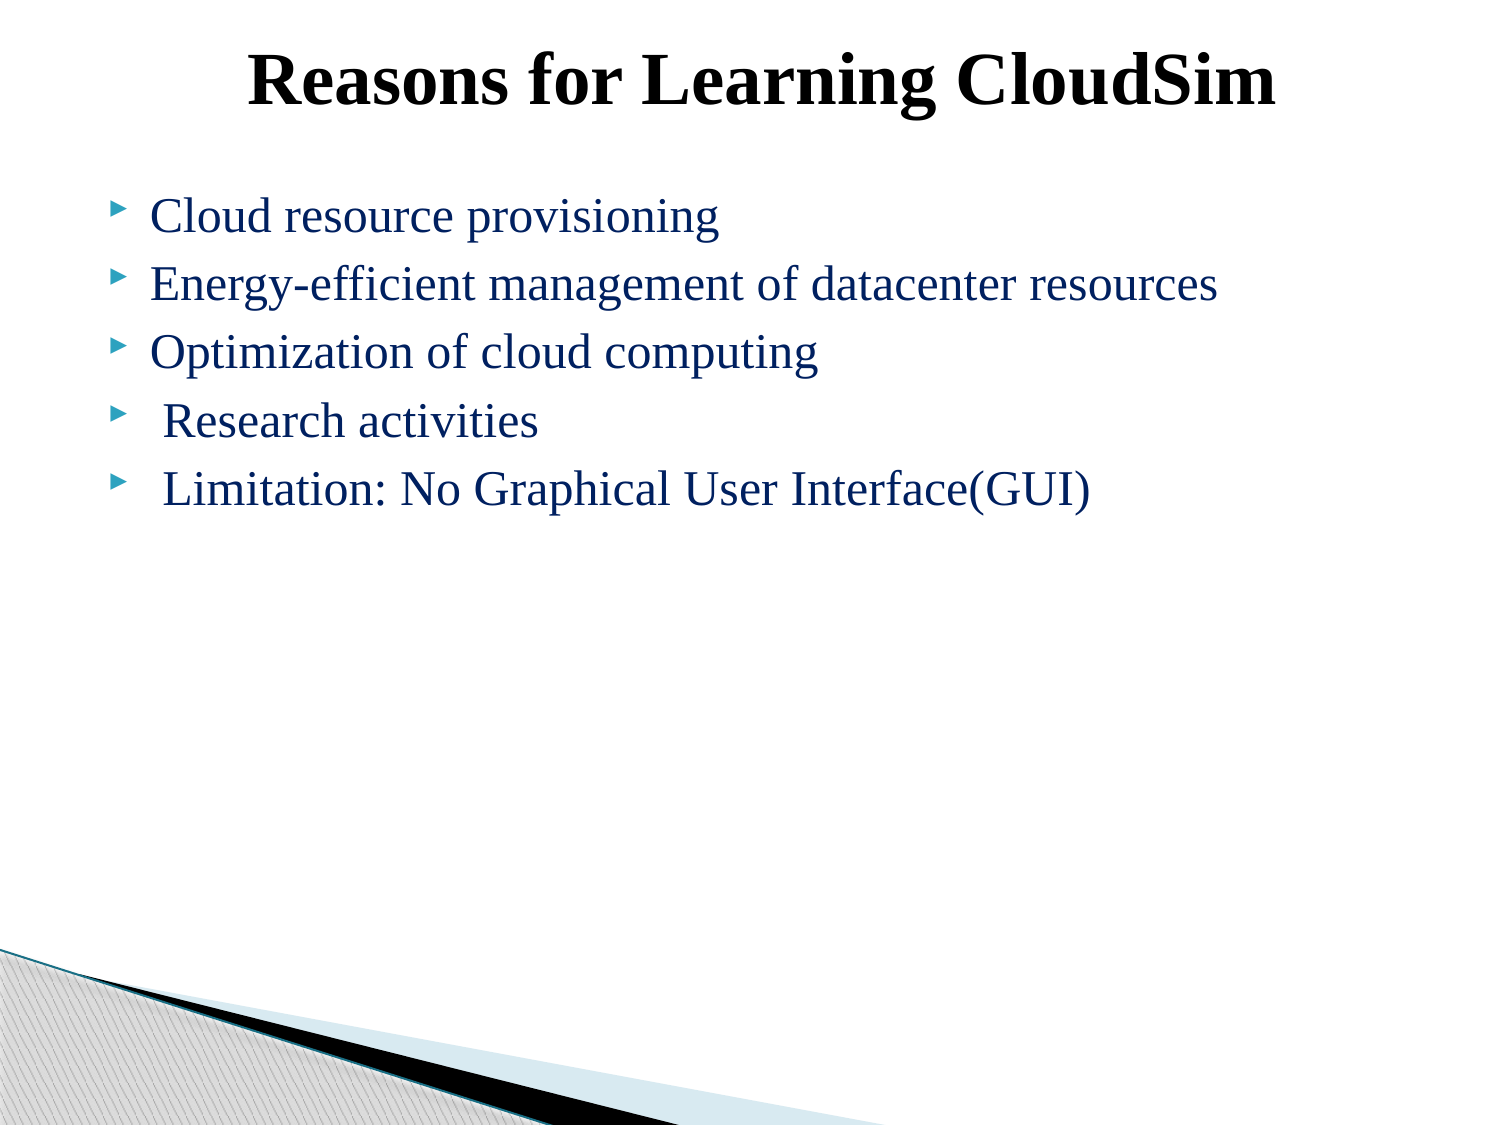

# Reasons for Learning CloudSim
Cloud resource provisioning
Energy-efficient management of datacenter resources
Optimization of cloud computing
 Research activities
 Limitation: No Graphical User Interface(GUI)